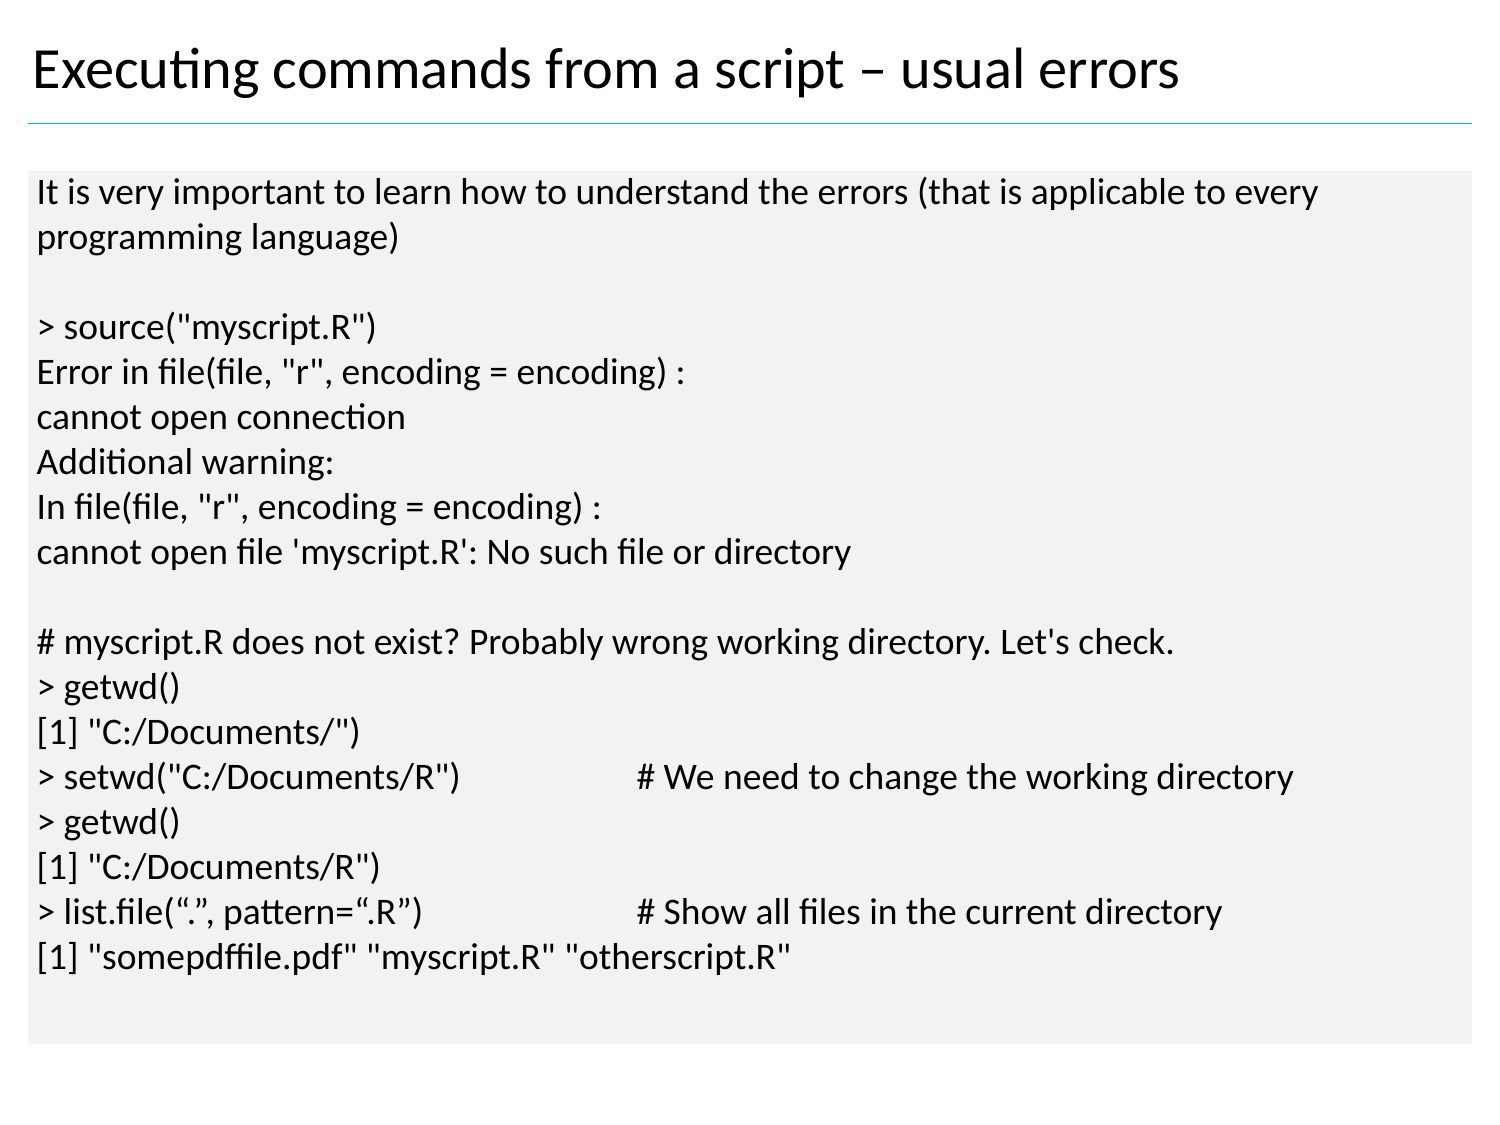

Executing commands from a script – usual errors
It is very important to learn how to understand the errors (that is applicable to every programming language)

> source("myscript.R")
Error in file(file, "r", encoding = encoding) :
cannot open connection
Additional warning:
In file(file, "r", encoding = encoding) :
cannot open file 'myscript.R': No such file or directory

# myscript.R does not exist? Probably wrong working directory. Let's check.
> getwd()
[1] "C:/Documents/")
> setwd("C:/Documents/R") 		# We need to change the working directory
> getwd()
[1] "C:/Documents/R")
> list.file(“.”, pattern=“.R”) 		# Show all files in the current directory
[1] "somepdffile.pdf" "myscript.R" "otherscript.R"